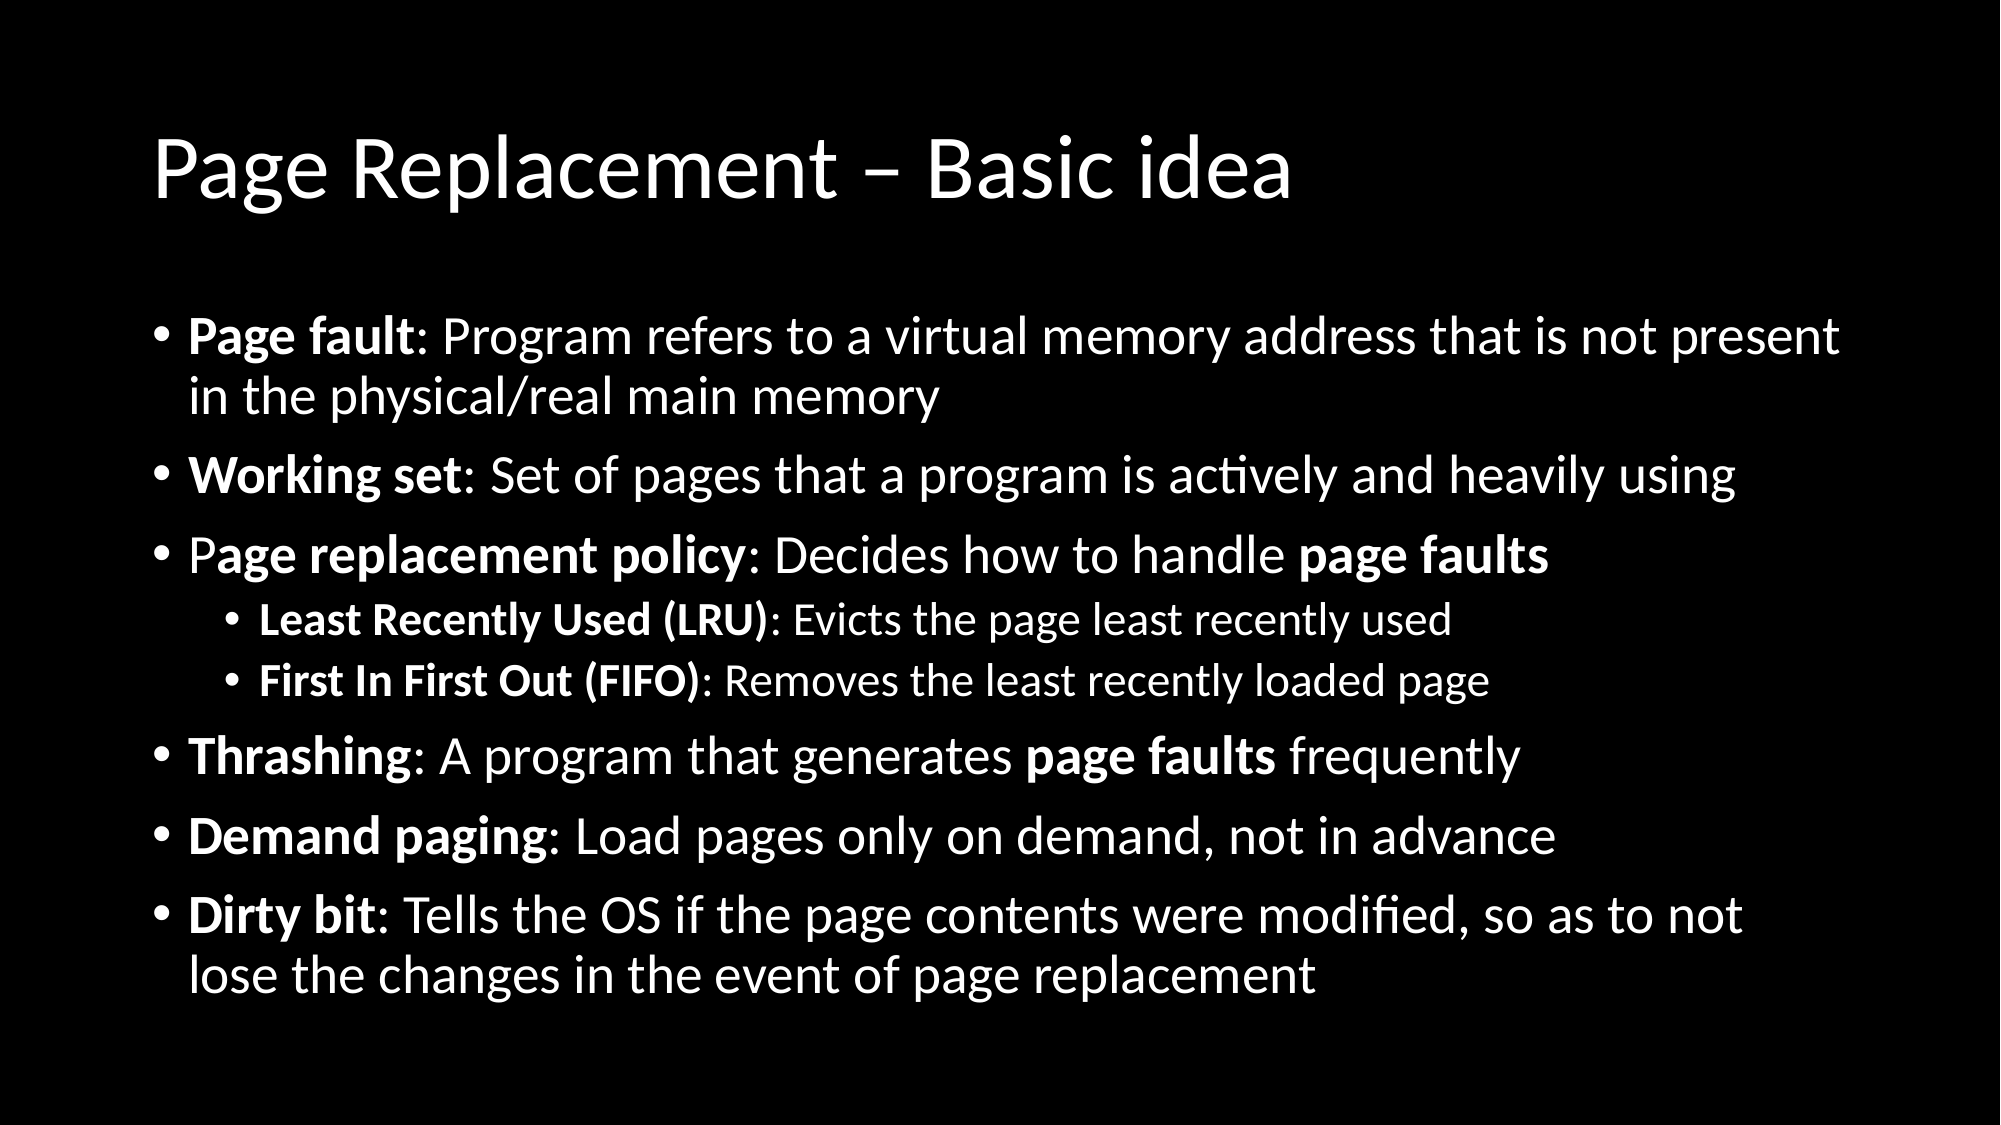

# Page Replacement – Basic idea
Page fault: Program refers to a virtual memory address that is not present in the physical/real main memory
Working set: Set of pages that a program is actively and heavily using
Page replacement policy: Decides how to handle page faults
Least Recently Used (LRU): Evicts the page least recently used
First In First Out (FIFO): Removes the least recently loaded page
Thrashing: A program that generates page faults frequently
Demand paging: Load pages only on demand, not in advance
Dirty bit: Tells the OS if the page contents were modified, so as to not lose the changes in the event of page replacement